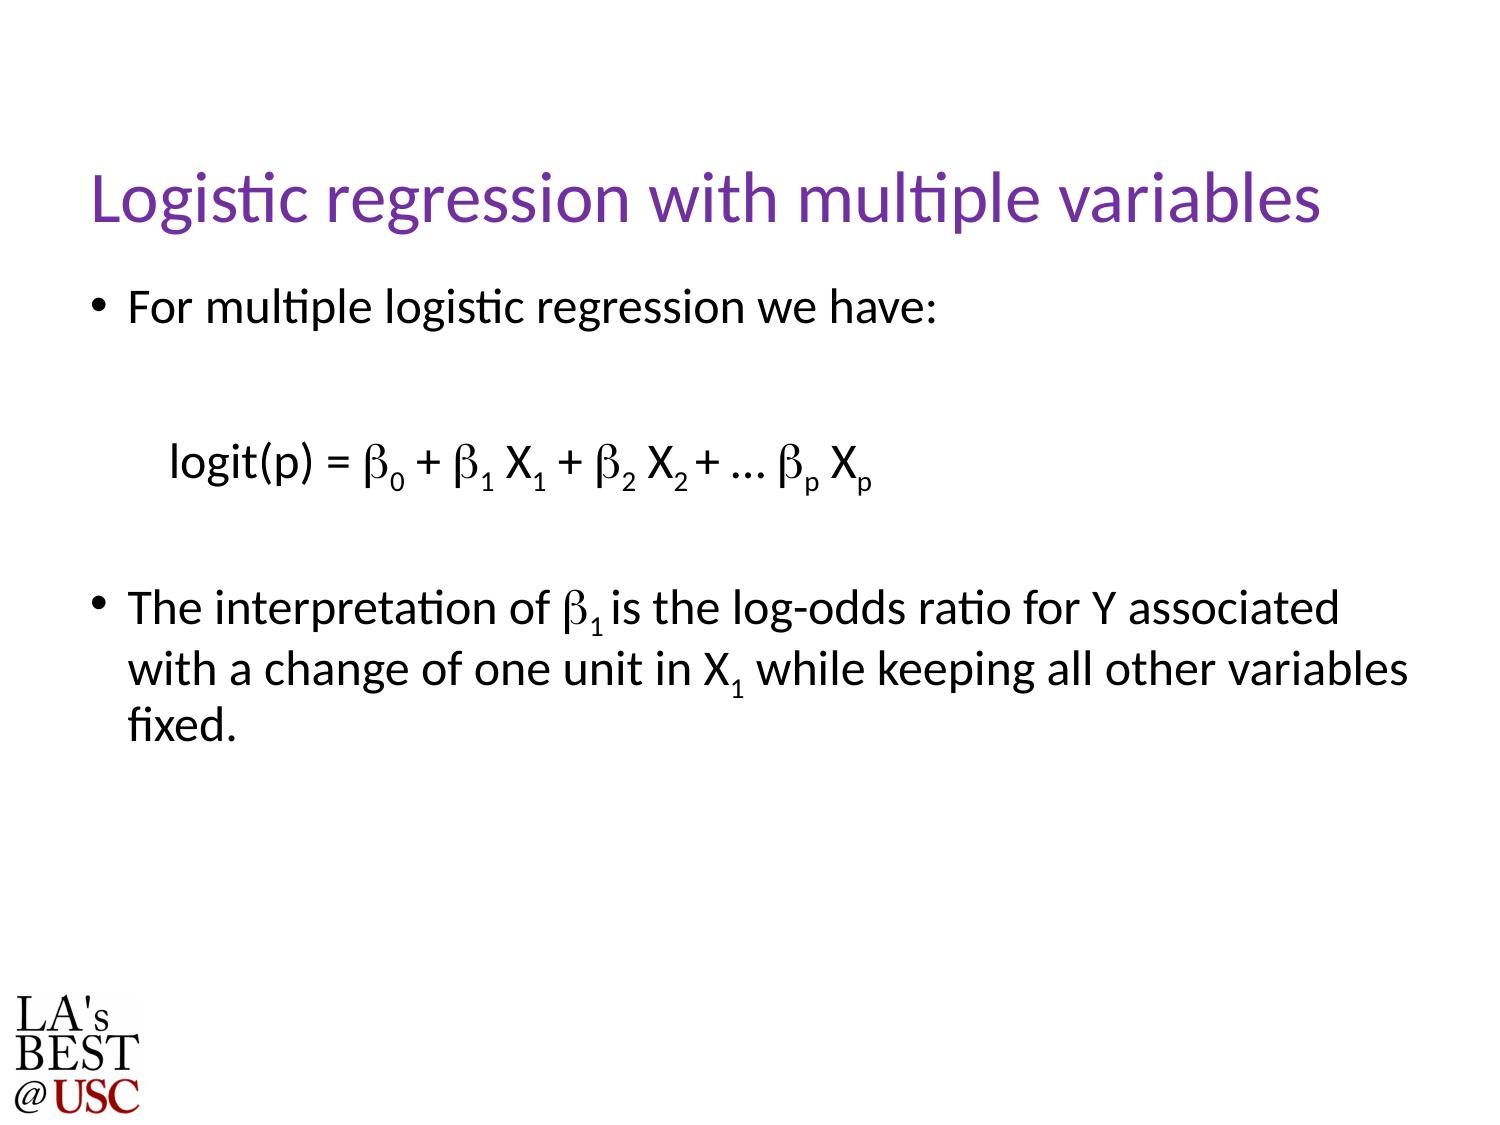

# Logistic regression with multiple variables
For multiple logistic regression we have:

       logit(p) = β0 + β1 X1 + β2 X2 + … βp Xp

The interpretation of β1 is the log-odds ratio for Y associated with a change of one unit in X1 while keeping all other variables fixed.